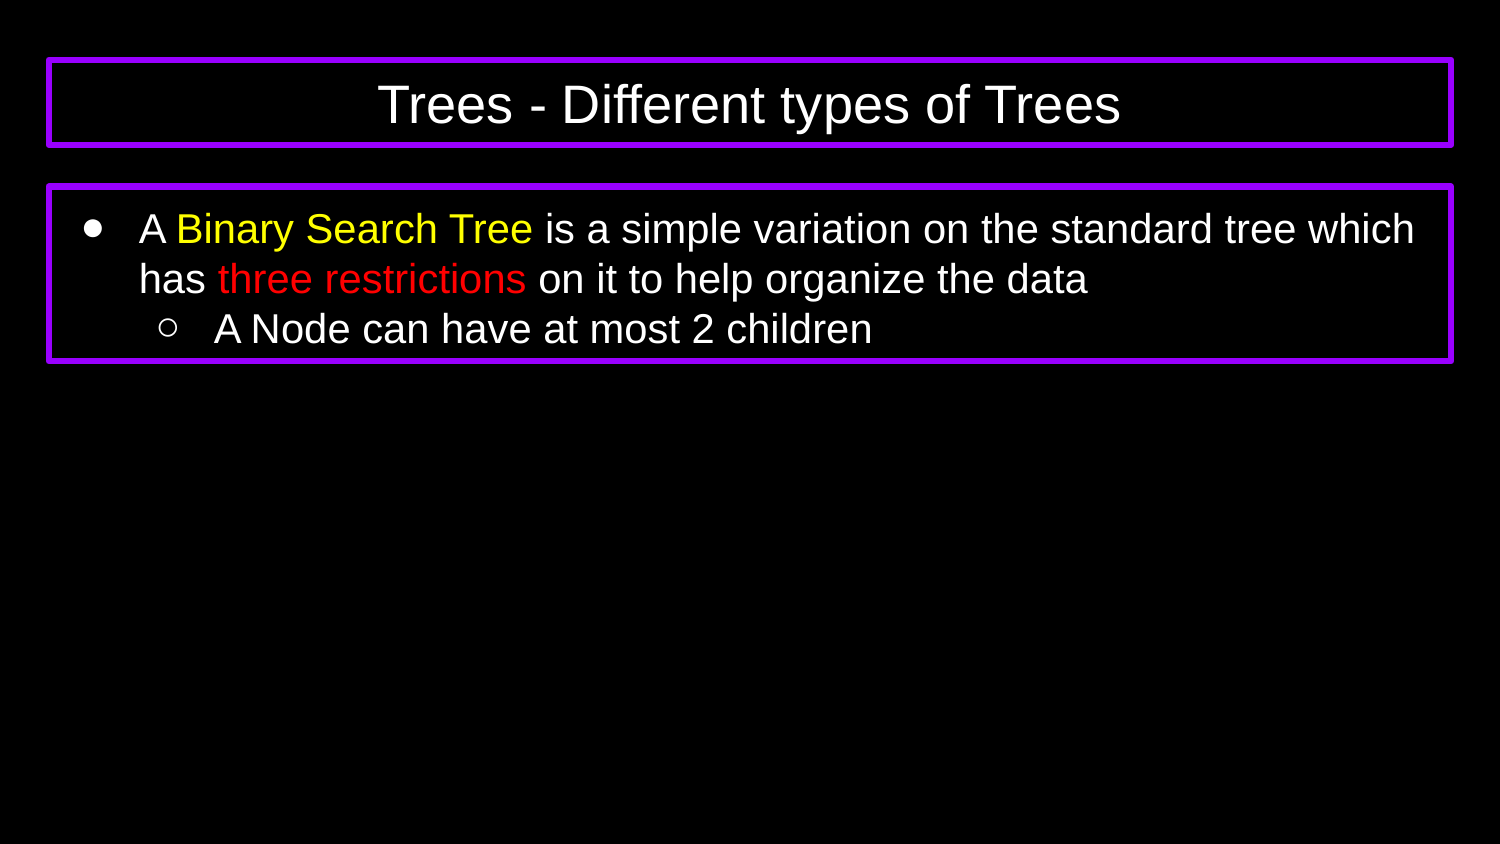

# Trees - Different types of Trees
A Binary Search Tree is a simple variation on the standard tree which has three restrictions on it to help organize the data
A Node can have at most 2 children